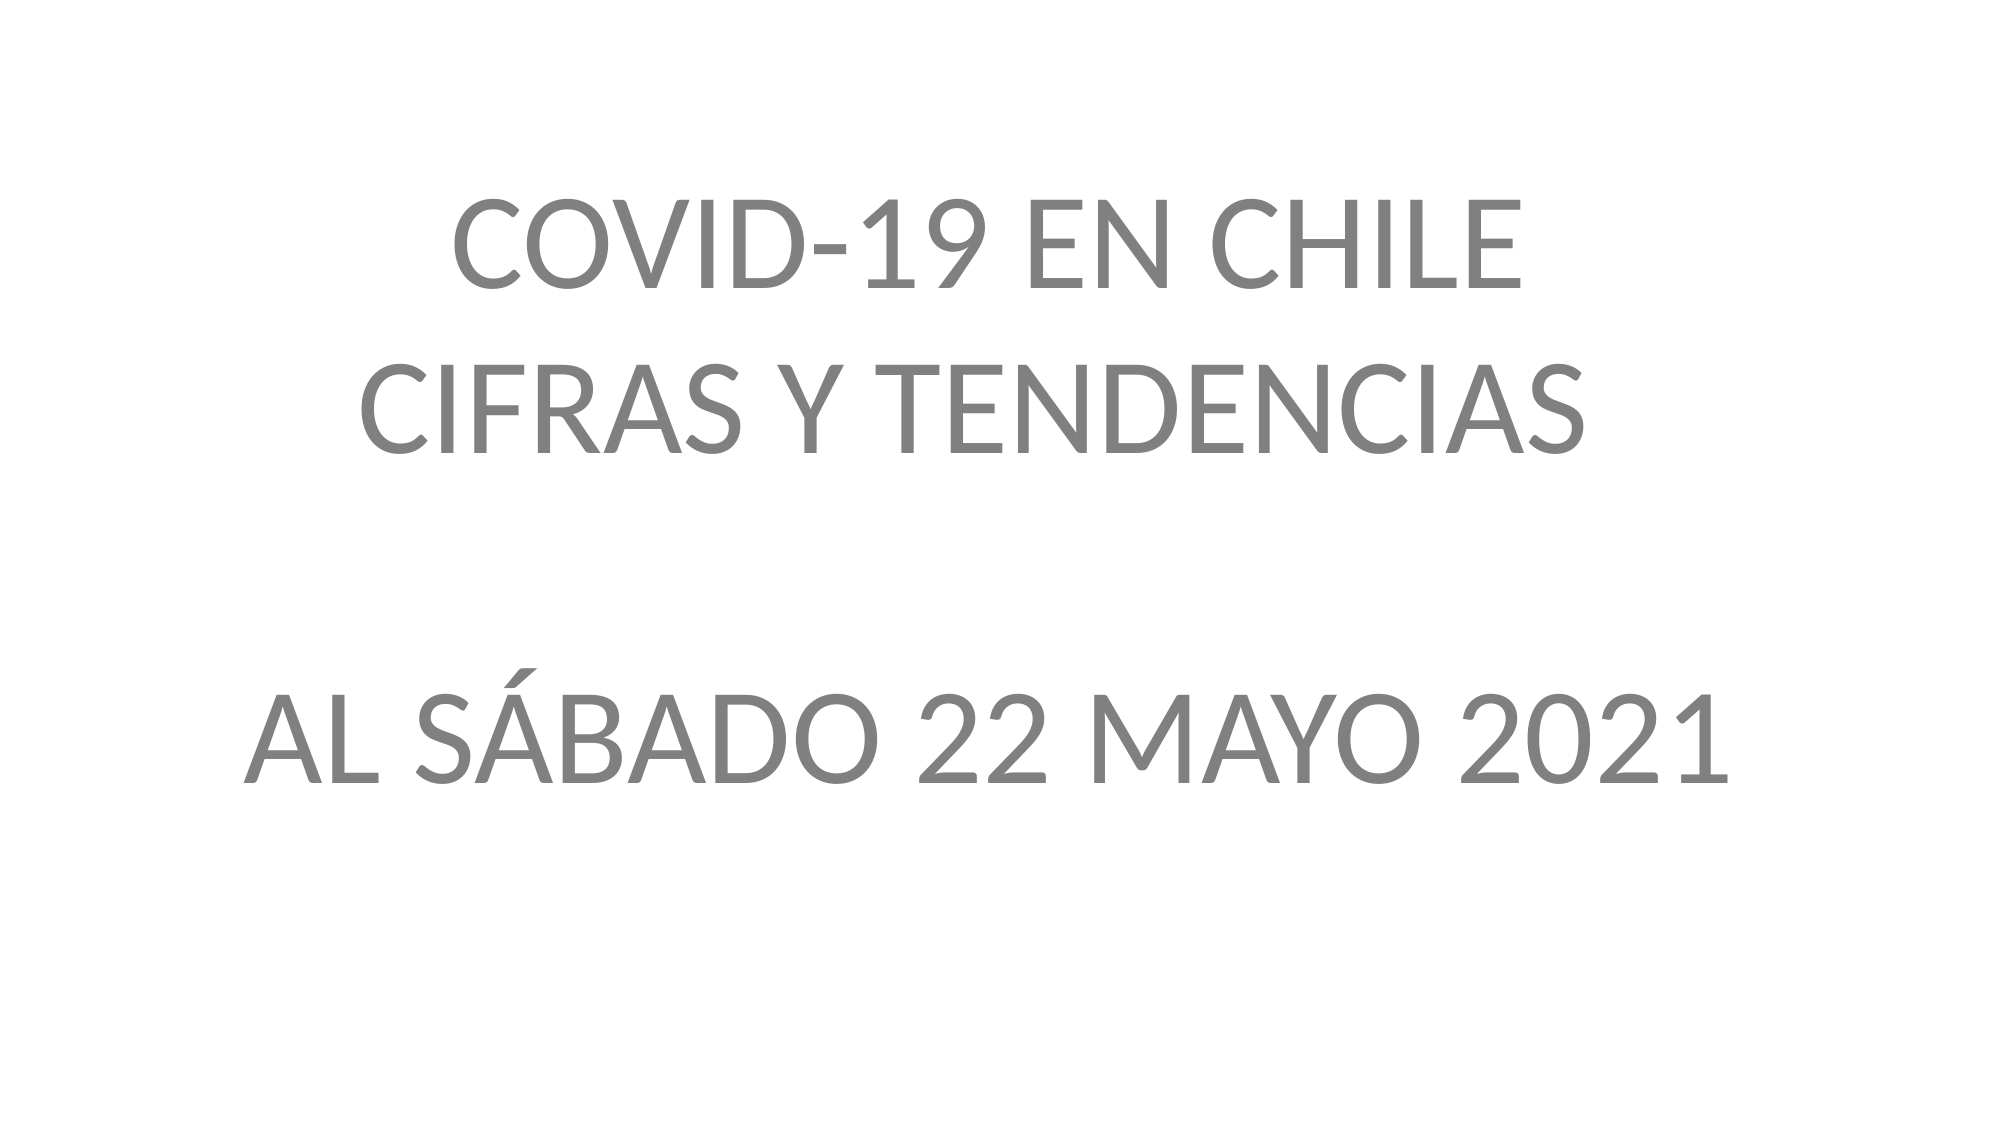

COVID-19 EN CHILE
CIFRAS Y TENDENCIAS

AL SÁBADO 22 MAYO 2021